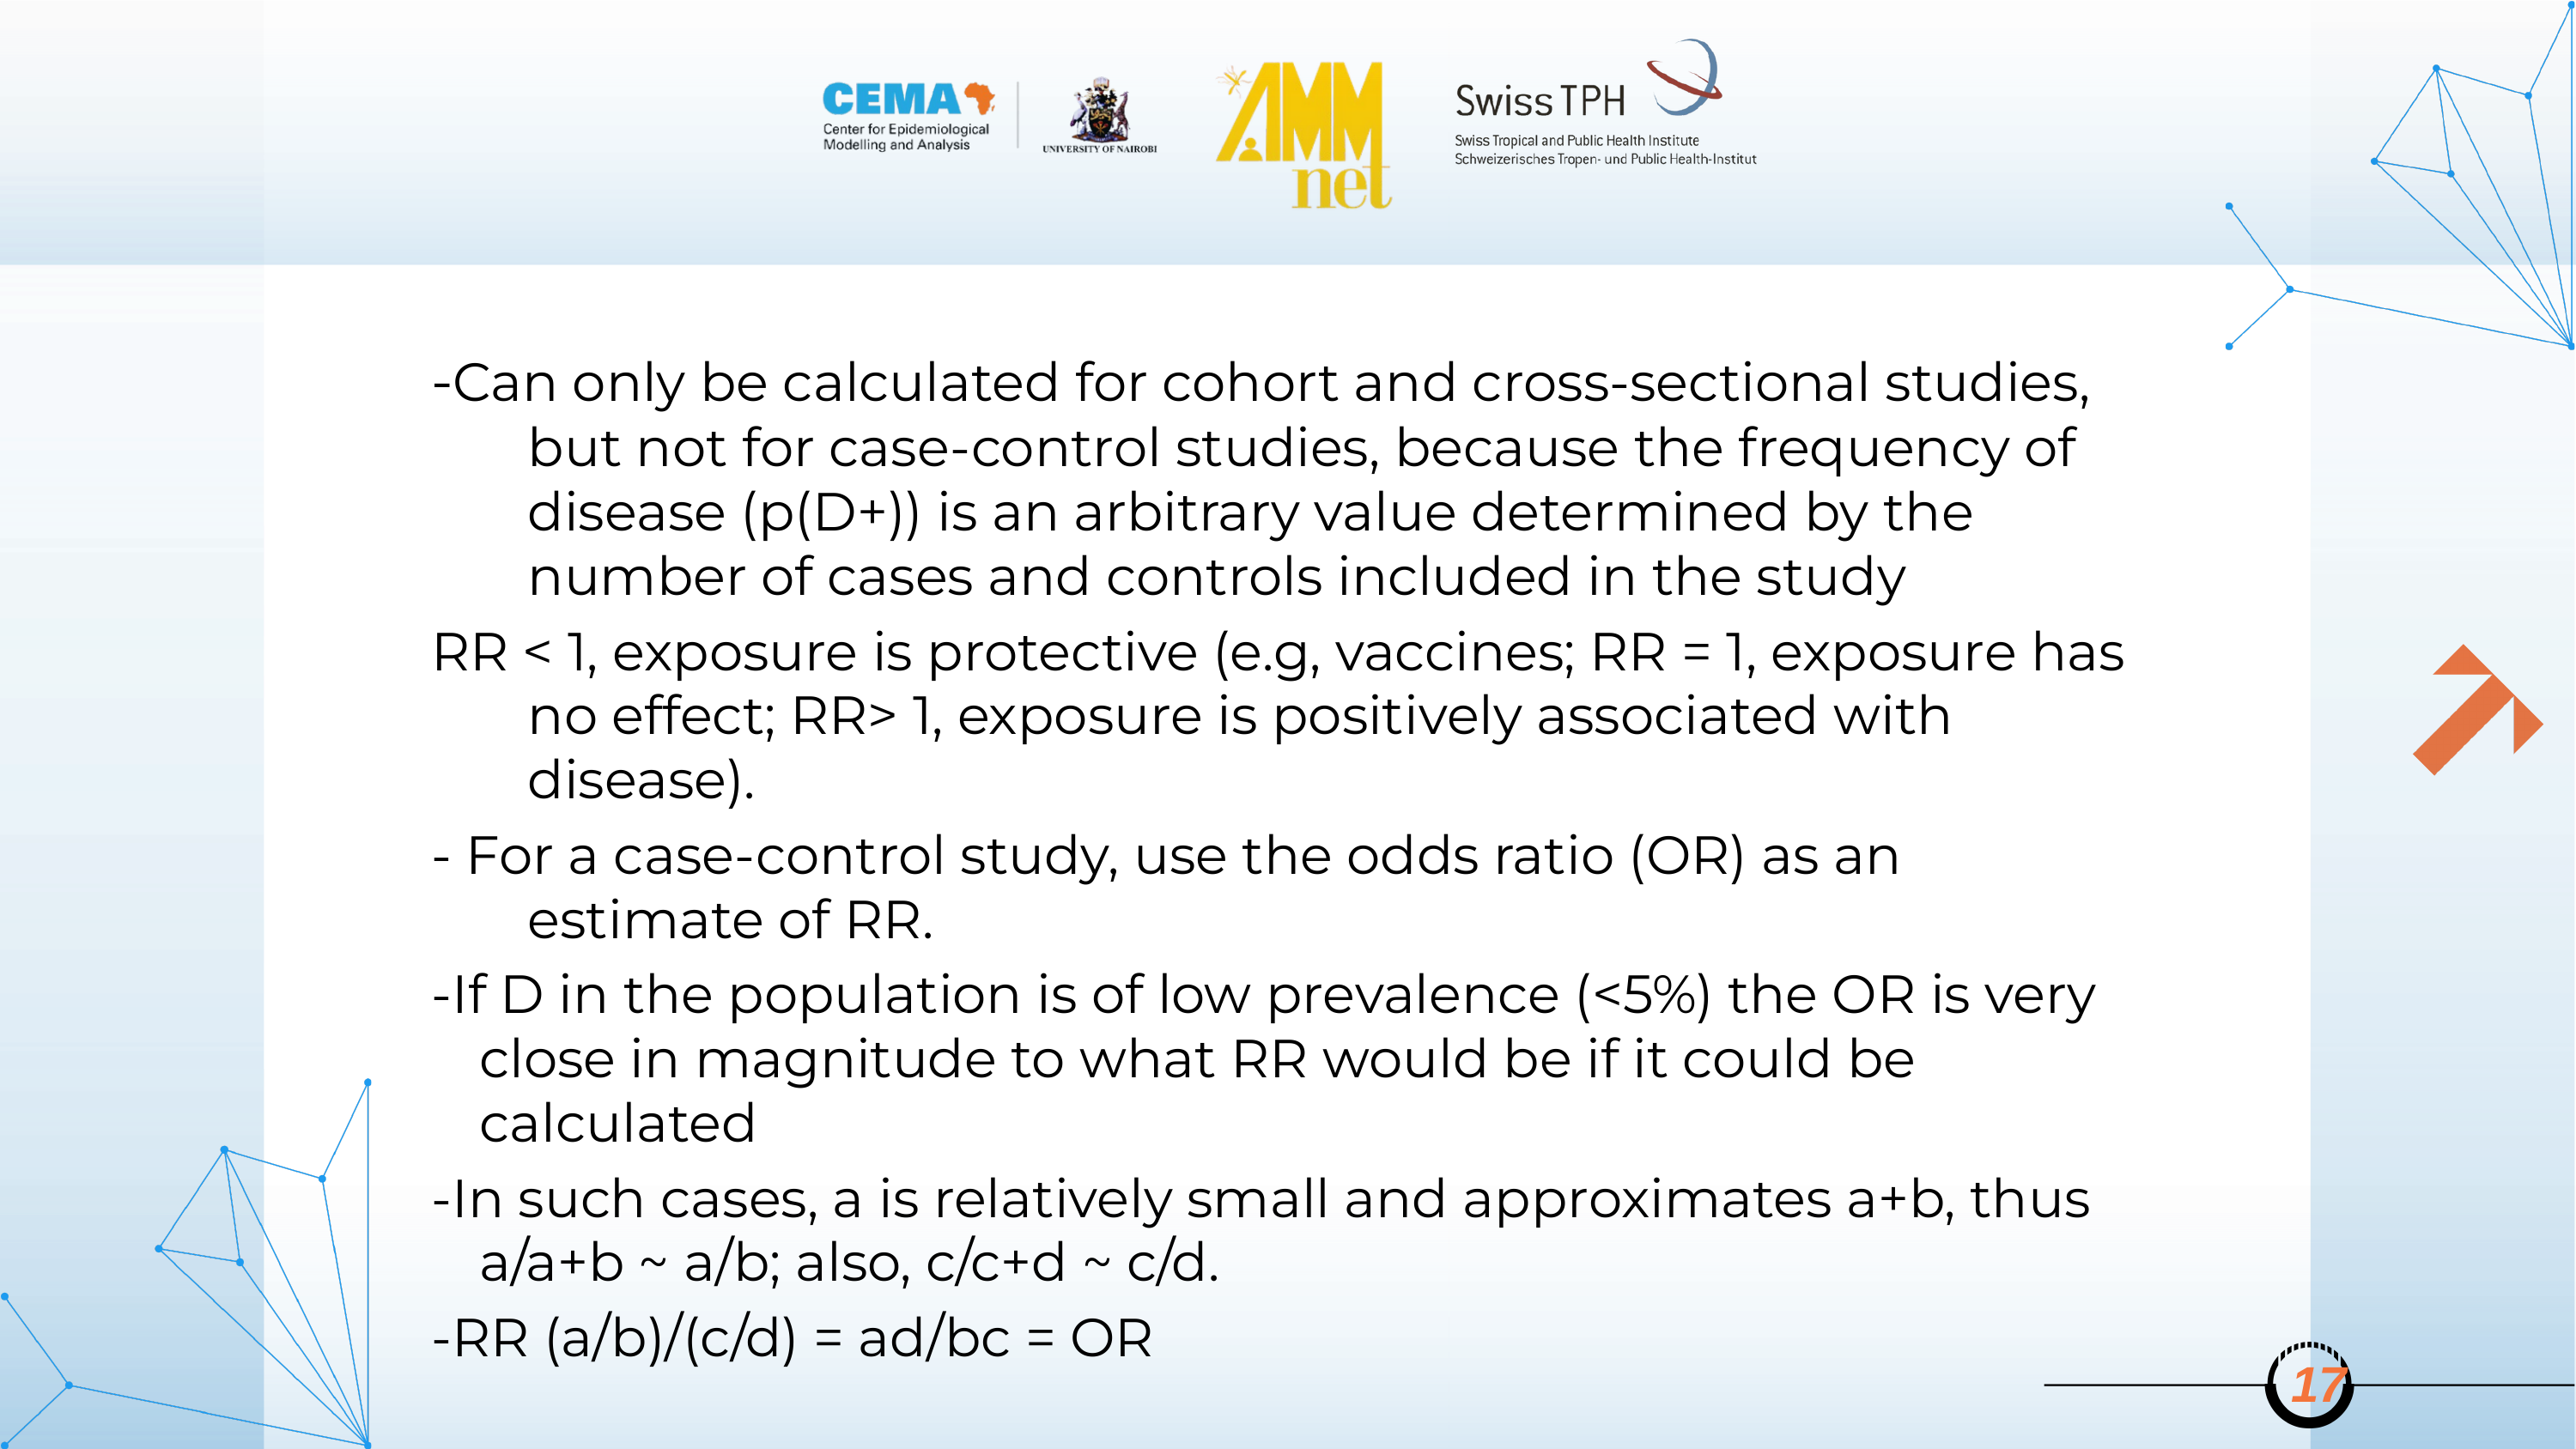

-Can only be calculated for cohort and cross-sectional studies, but not for case-control studies, because the frequency of disease (p(D+)) is an arbitrary value determined by the number of cases and controls included in the study
RR < 1, exposure is protective (e.g, vaccines; RR = 1, exposure has no effect; RR> 1, exposure is positively associated with disease).
- For a case-control study, use the odds ratio (OR) as an estimate of RR.
-If D in the population is of low prevalence (<5%) the OR is very close in magnitude to what RR would be if it could be calculated
-In such cases, a is relatively small and approximates a+b, thus a/a+b ~ a/b; also, c/c+d ~ c/d.
-RR (a/b)/(c/d) = ad/bc = OR

17